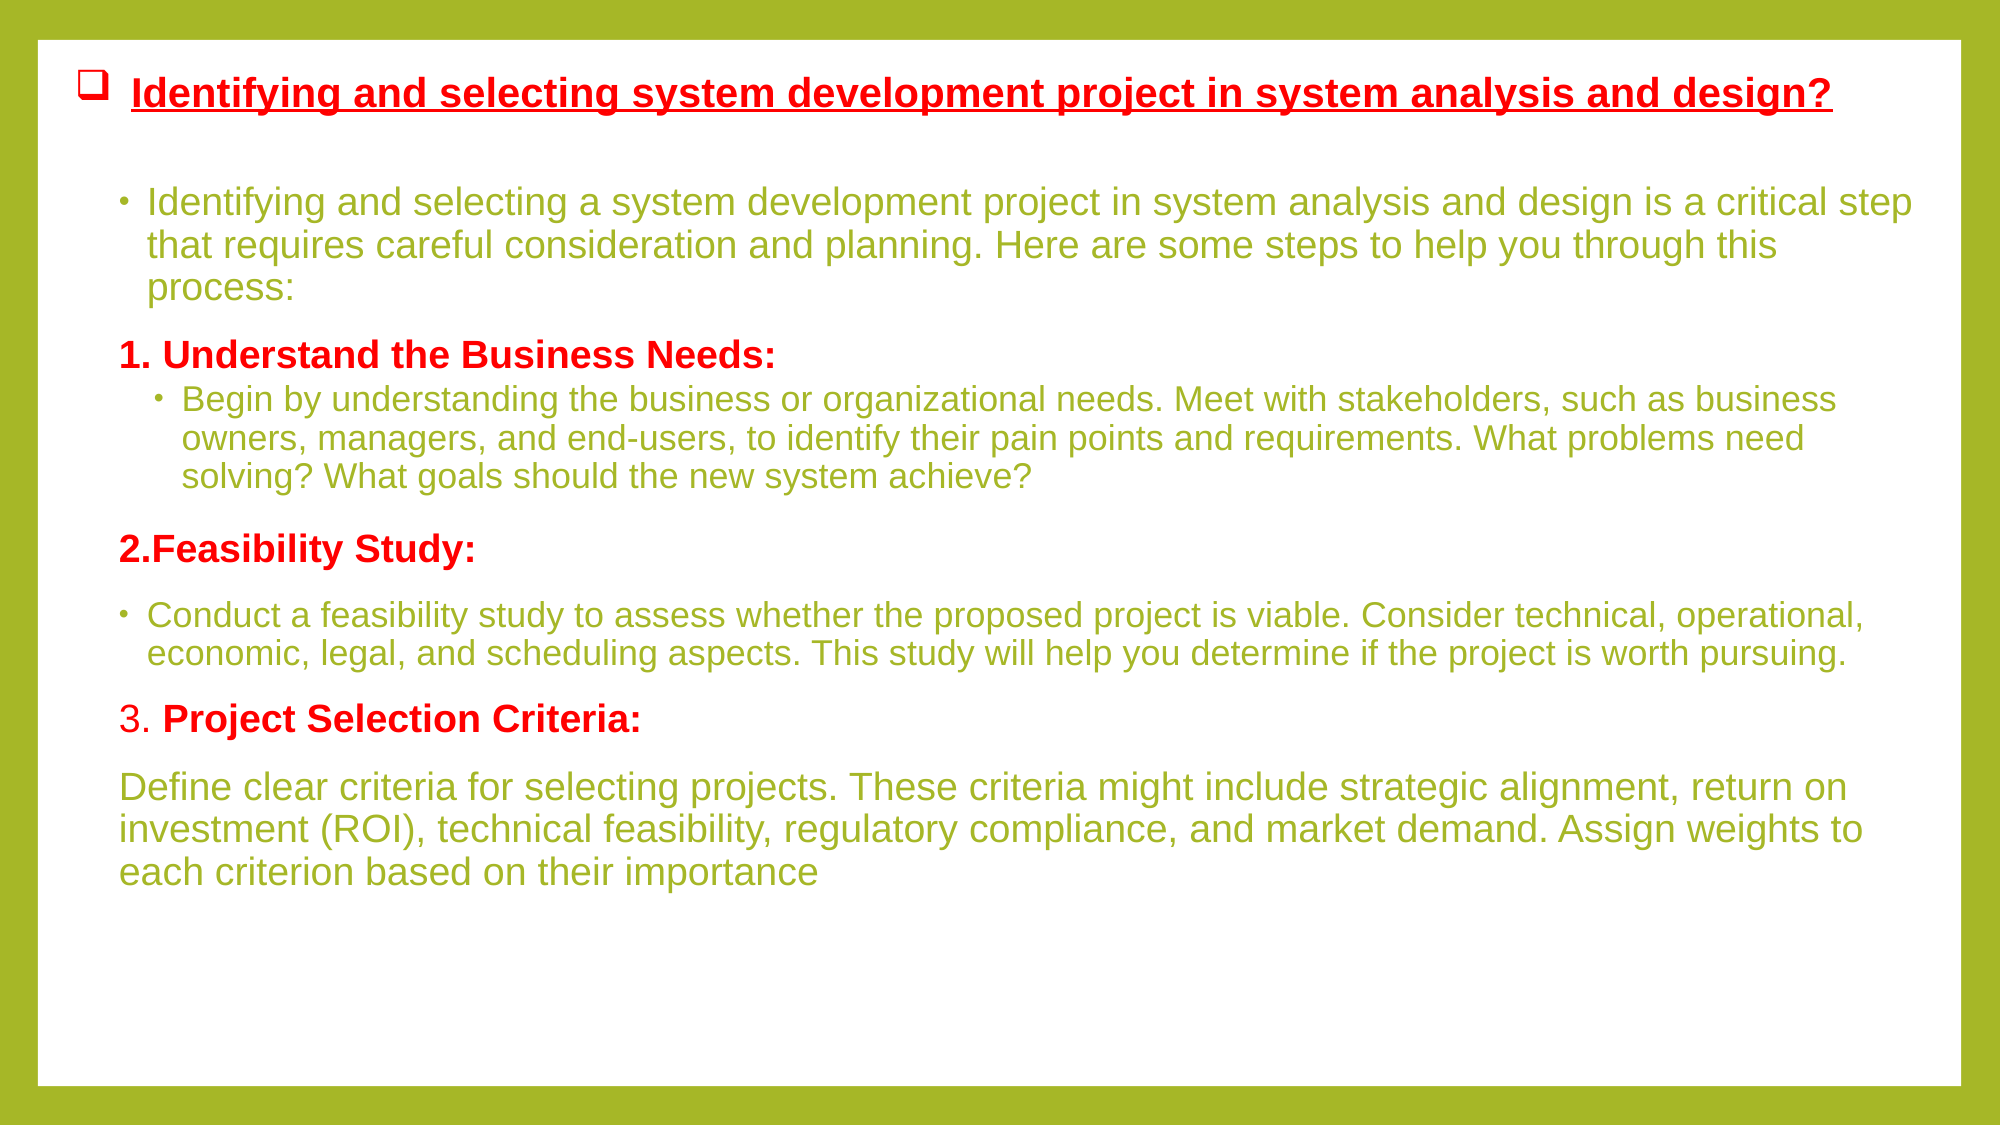

# Identifying and selecting system development project in system analysis and design?

Identifying and selecting a system development project in system analysis and design is a critical step that requires careful consideration and planning. Here are some steps to help you through this process:
1. Understand the Business Needs:
Begin by understanding the business or organizational needs. Meet with stakeholders, such as business owners, managers, and end-users, to identify their pain points and requirements. What problems need solving? What goals should the new system achieve?
2.Feasibility Study:
Conduct a feasibility study to assess whether the proposed project is viable. Consider technical, operational, economic, legal, and scheduling aspects. This study will help you determine if the project is worth pursuing.
3. Project Selection Criteria:
Define clear criteria for selecting projects. These criteria might include strategic alignment, return on investment (ROI), technical feasibility, regulatory compliance, and market demand. Assign weights to each criterion based on their importance